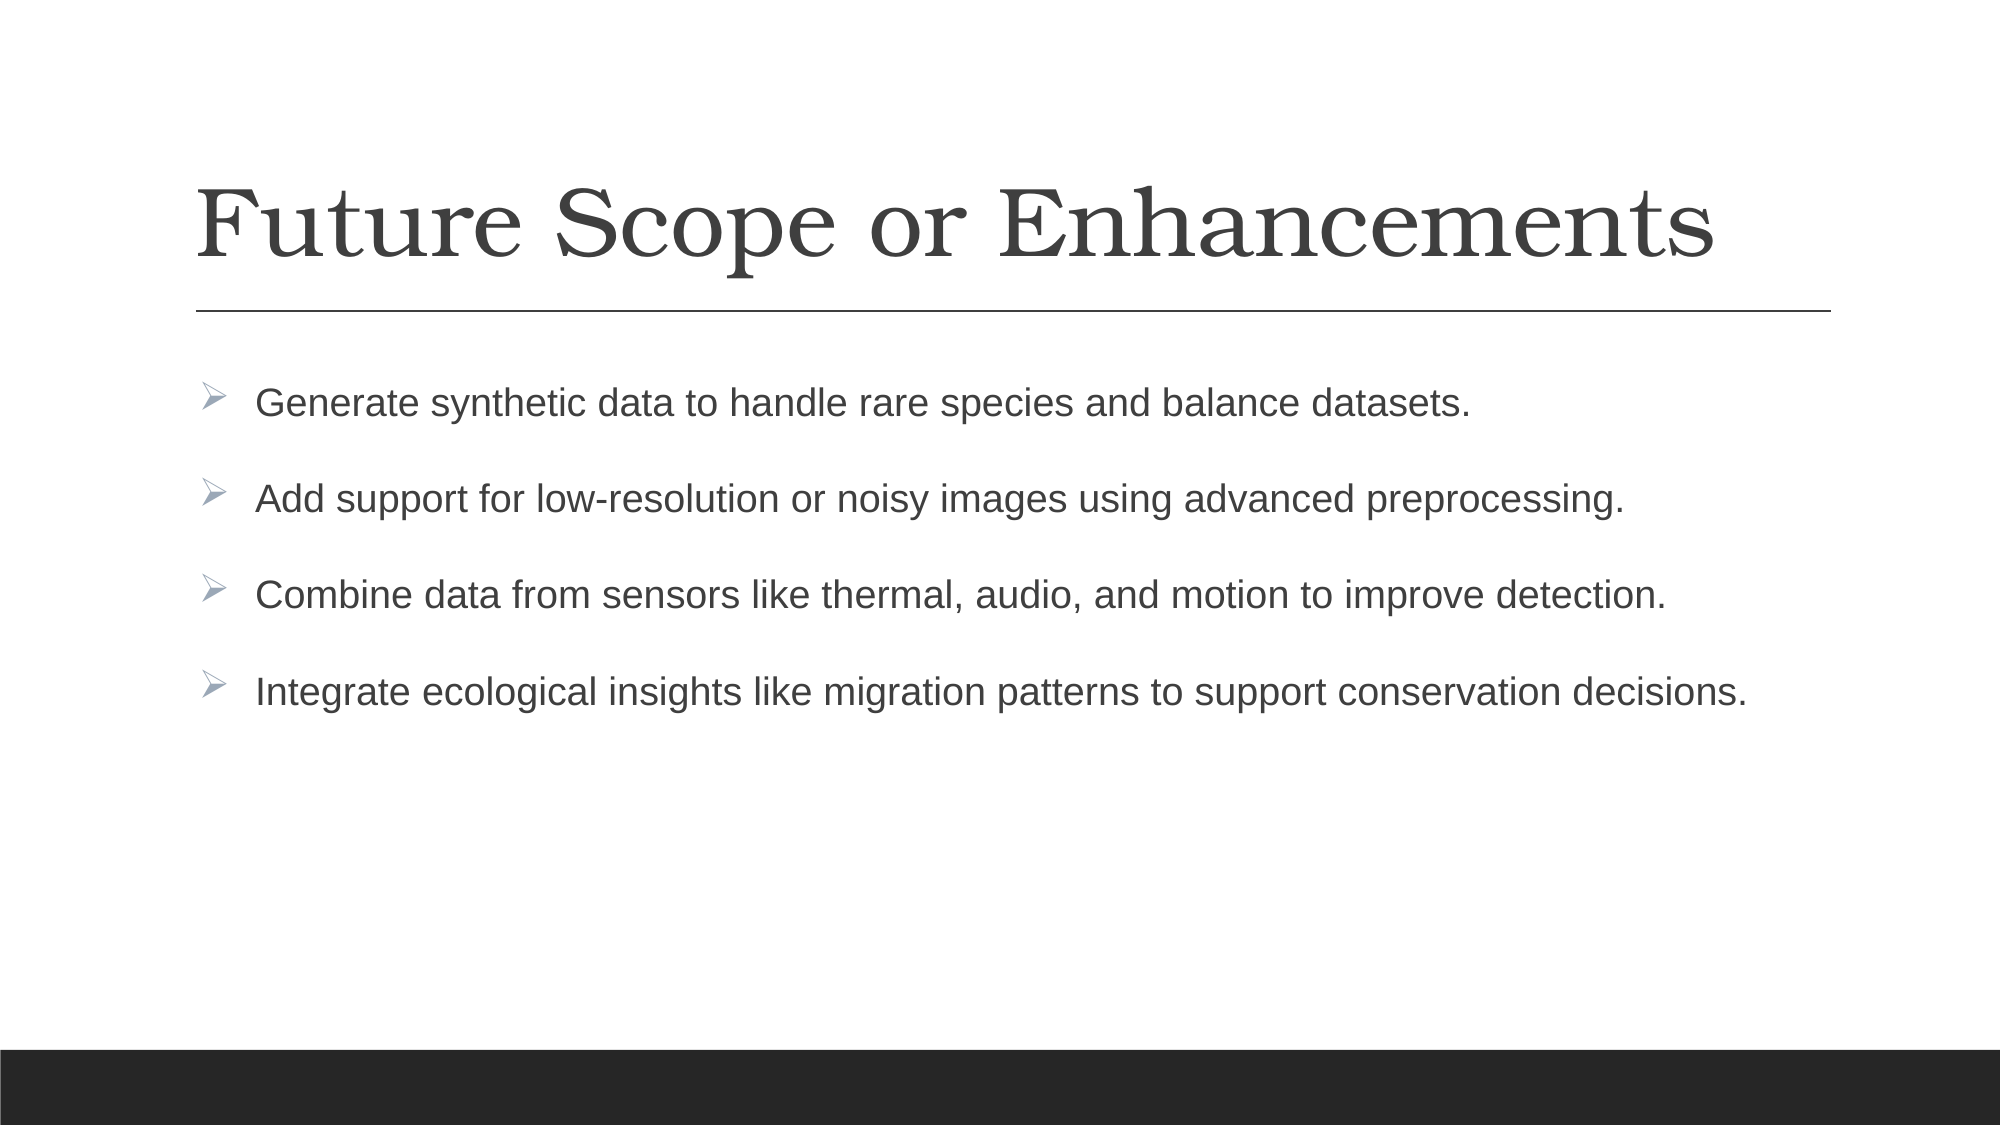

# Future Scope or Enhancements
Generate synthetic data to handle rare species and balance datasets.
Add support for low-resolution or noisy images using advanced preprocessing.
Combine data from sensors like thermal, audio, and motion to improve detection.
Integrate ecological insights like migration patterns to support conservation decisions.